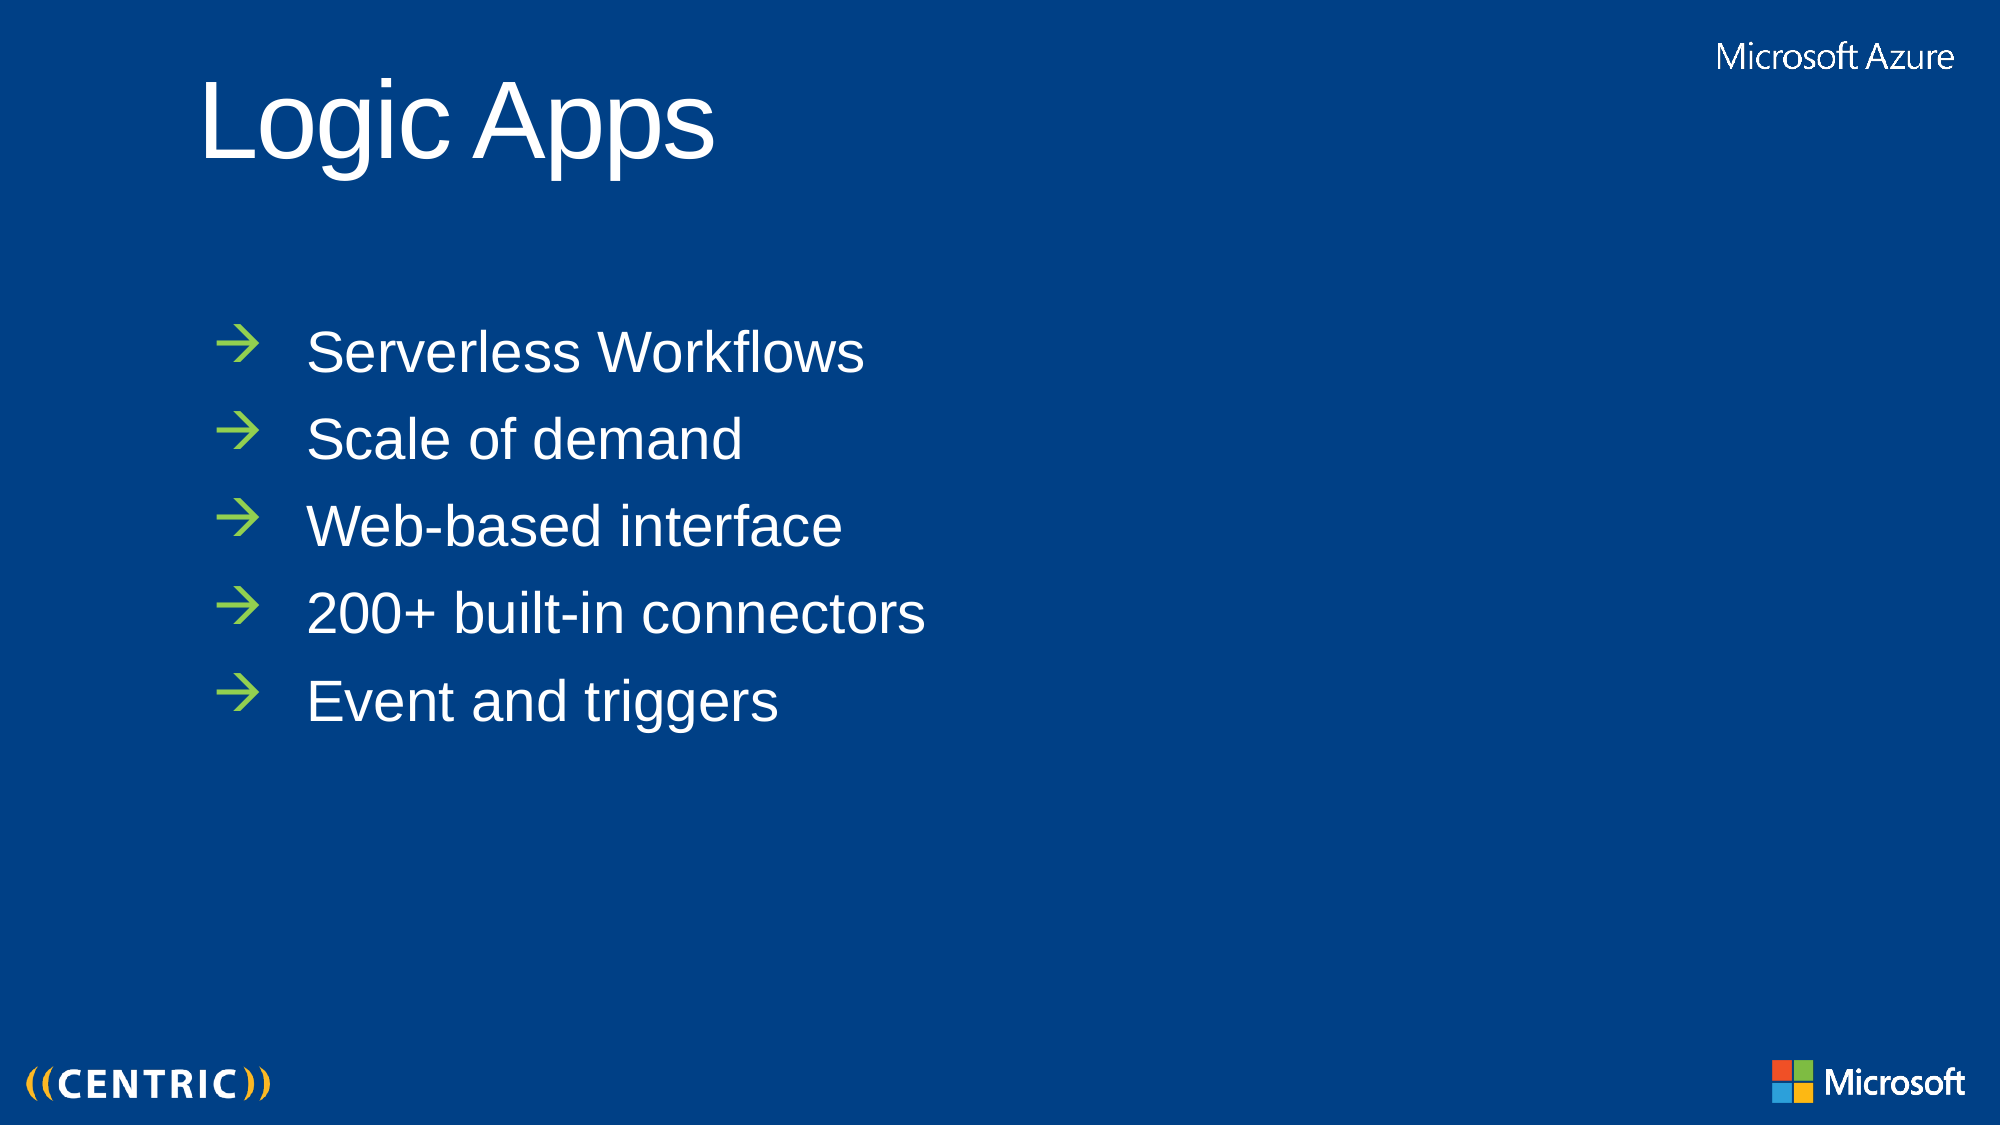

Logic Apps
Serverless Workflows
Scale of demand
Web-based interface
200+ built-in connectors
Event and triggers